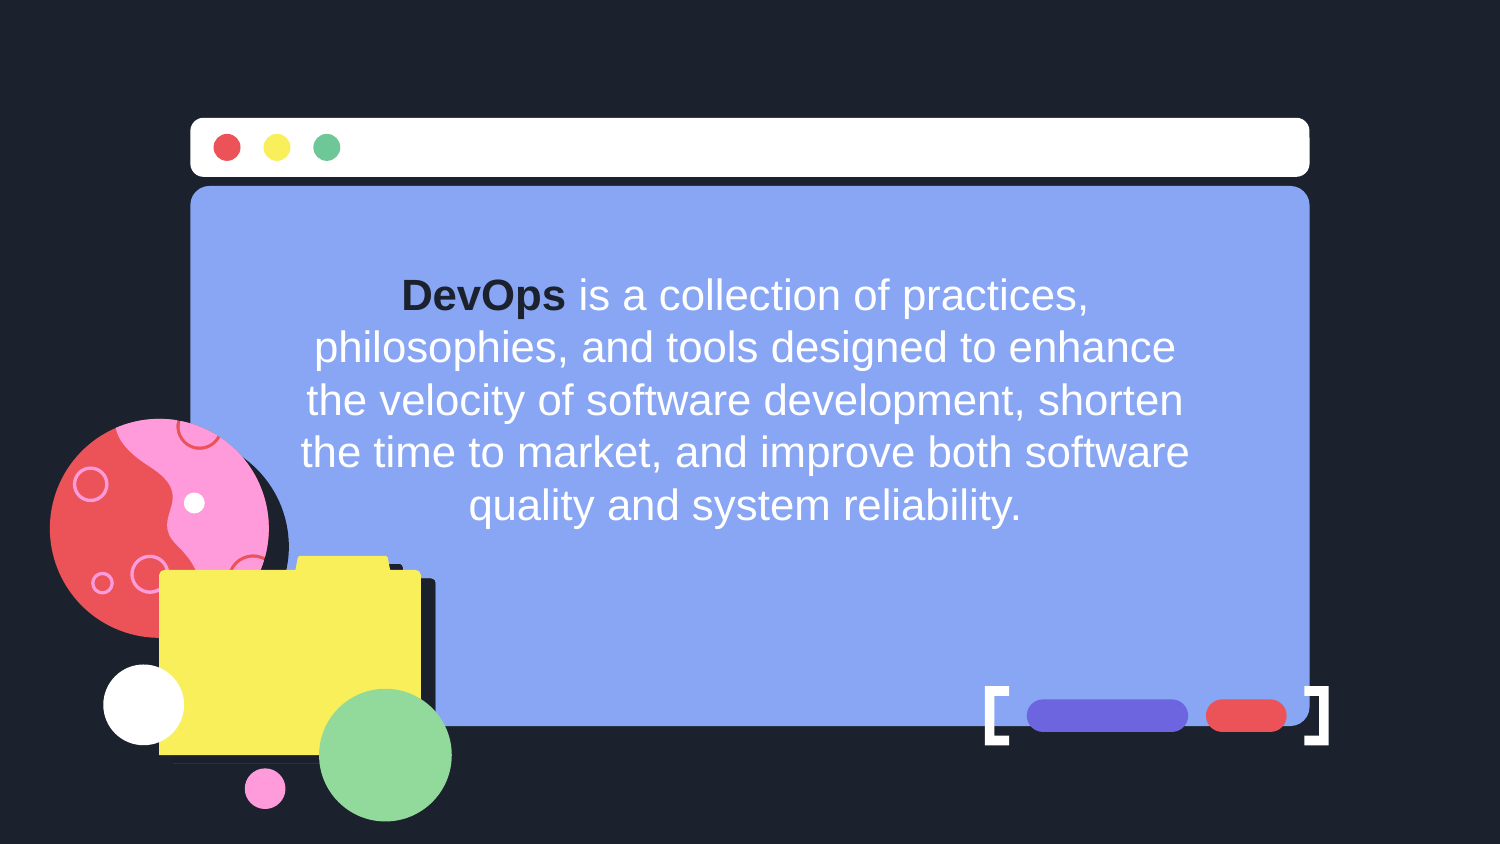

DevOps is a collection of practices, philosophies, and tools designed to enhance the velocity of software development, shorten the time to market, and improve both software quality and system reliability.